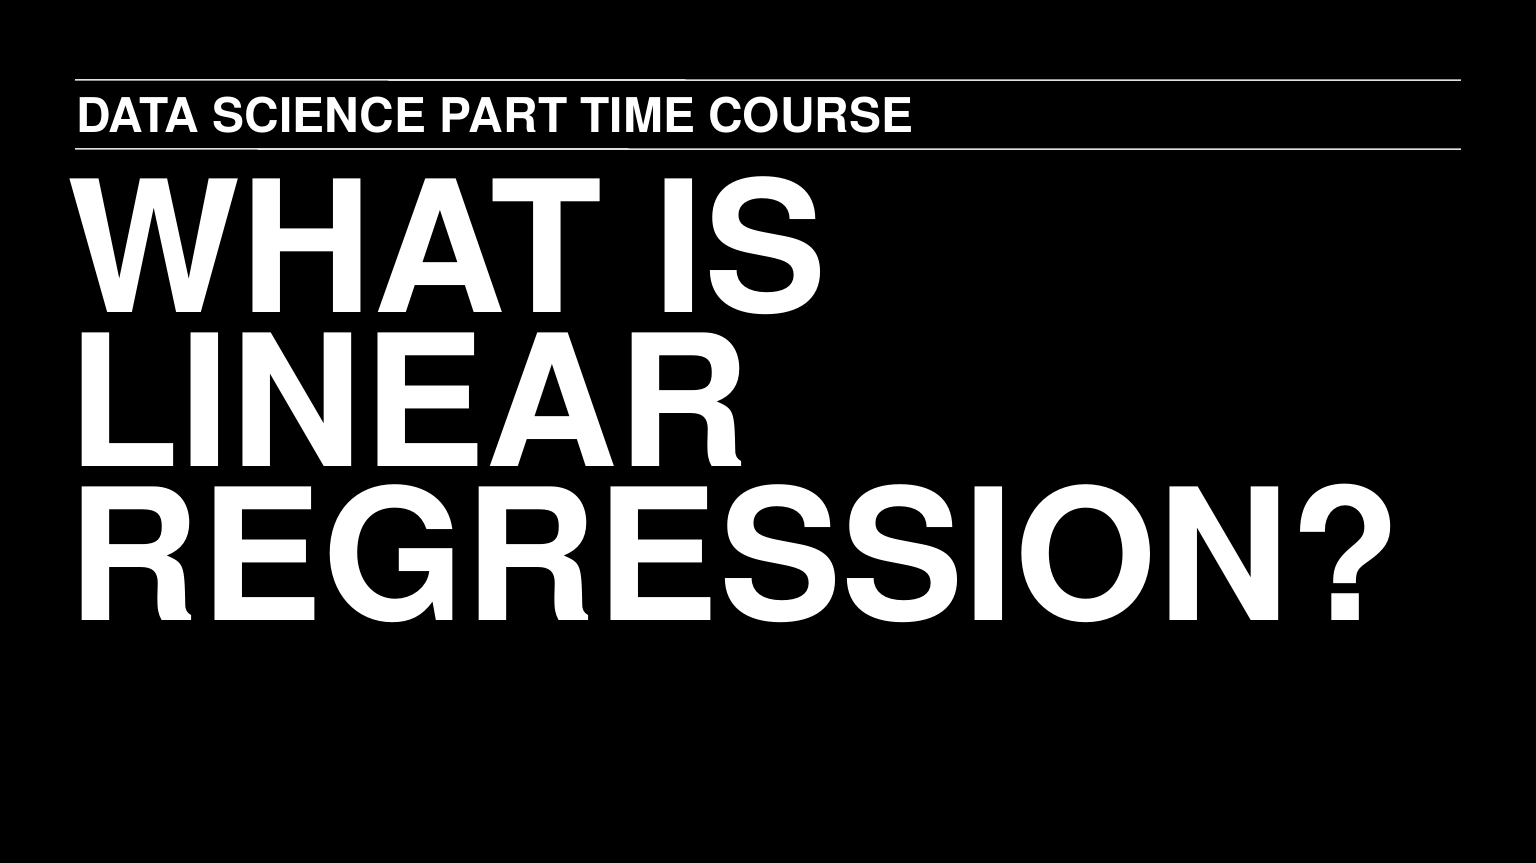

DATA SCIENCE PART TIME COURSE

WHAT IS LINEAR REGRESSION?